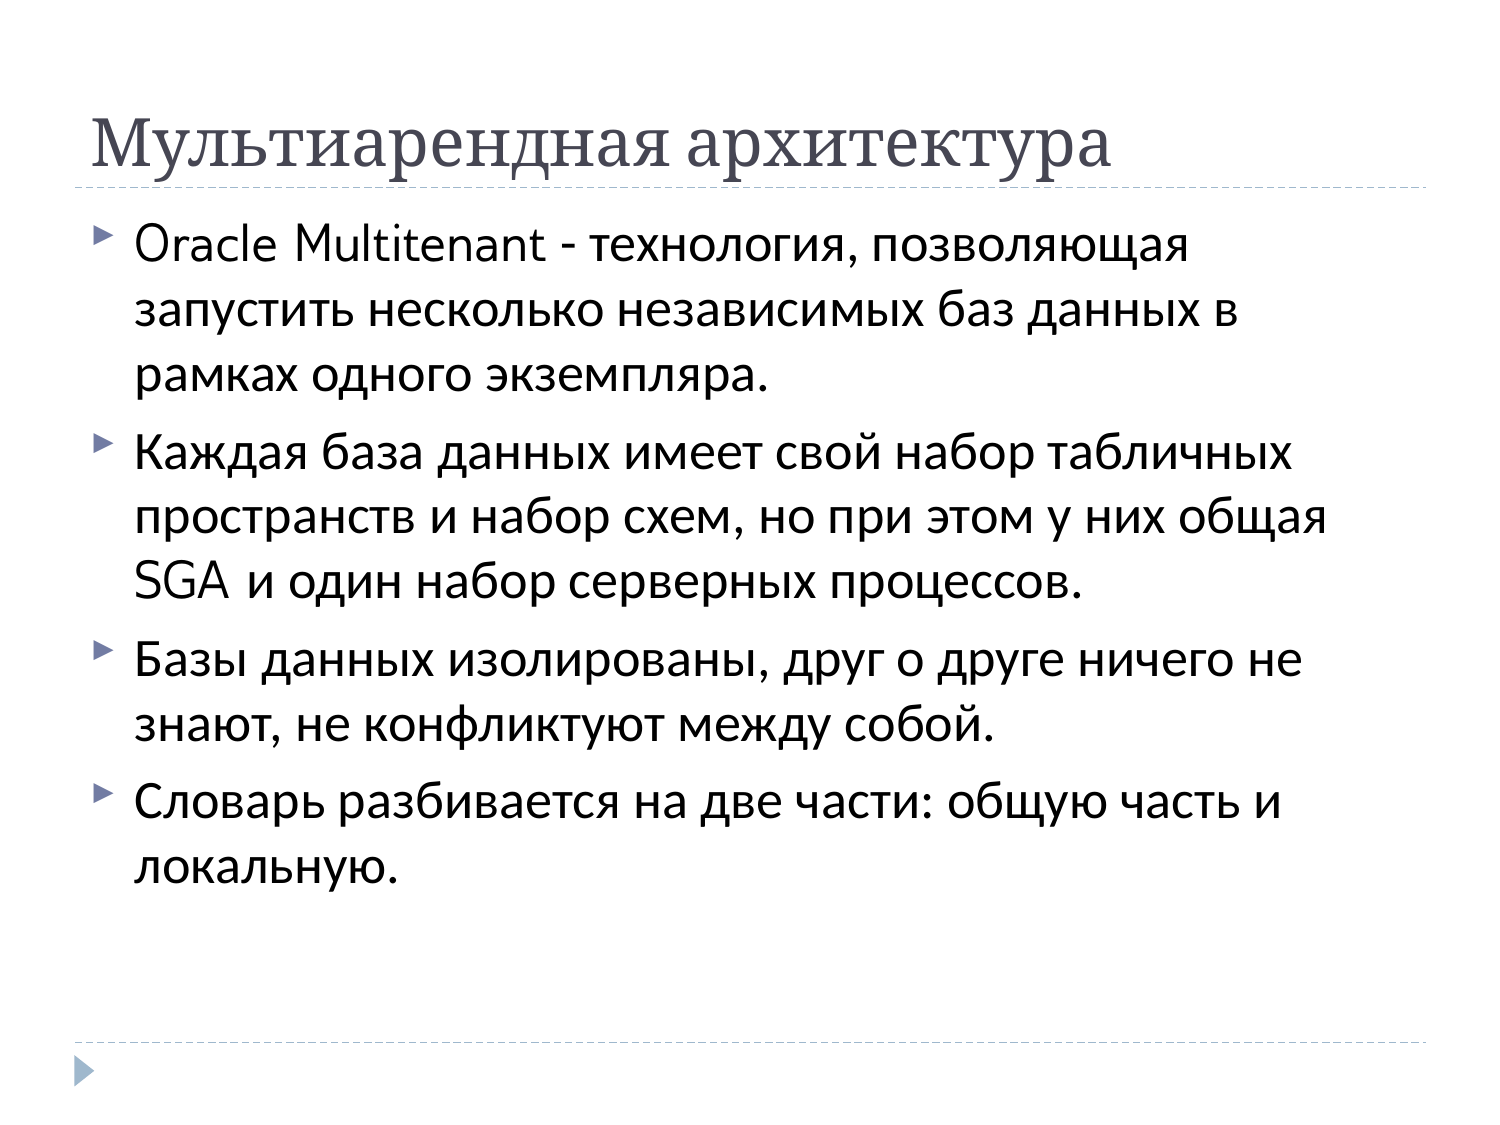

# Мультиарендная архитектура
Oracle Multitenant - технология, позволяющая запустить несколько независимых баз данных в рамках одного экземпляра.
Каждая база данных имеет свой набор табличных пространств и набор схем, но при этом у них общая SGA и один набор серверных процессов.
Базы данных изолированы, друг о друге ничего не знают, не конфликтуют между собой.
Словарь разбивается на две части: общую часть и локальную.